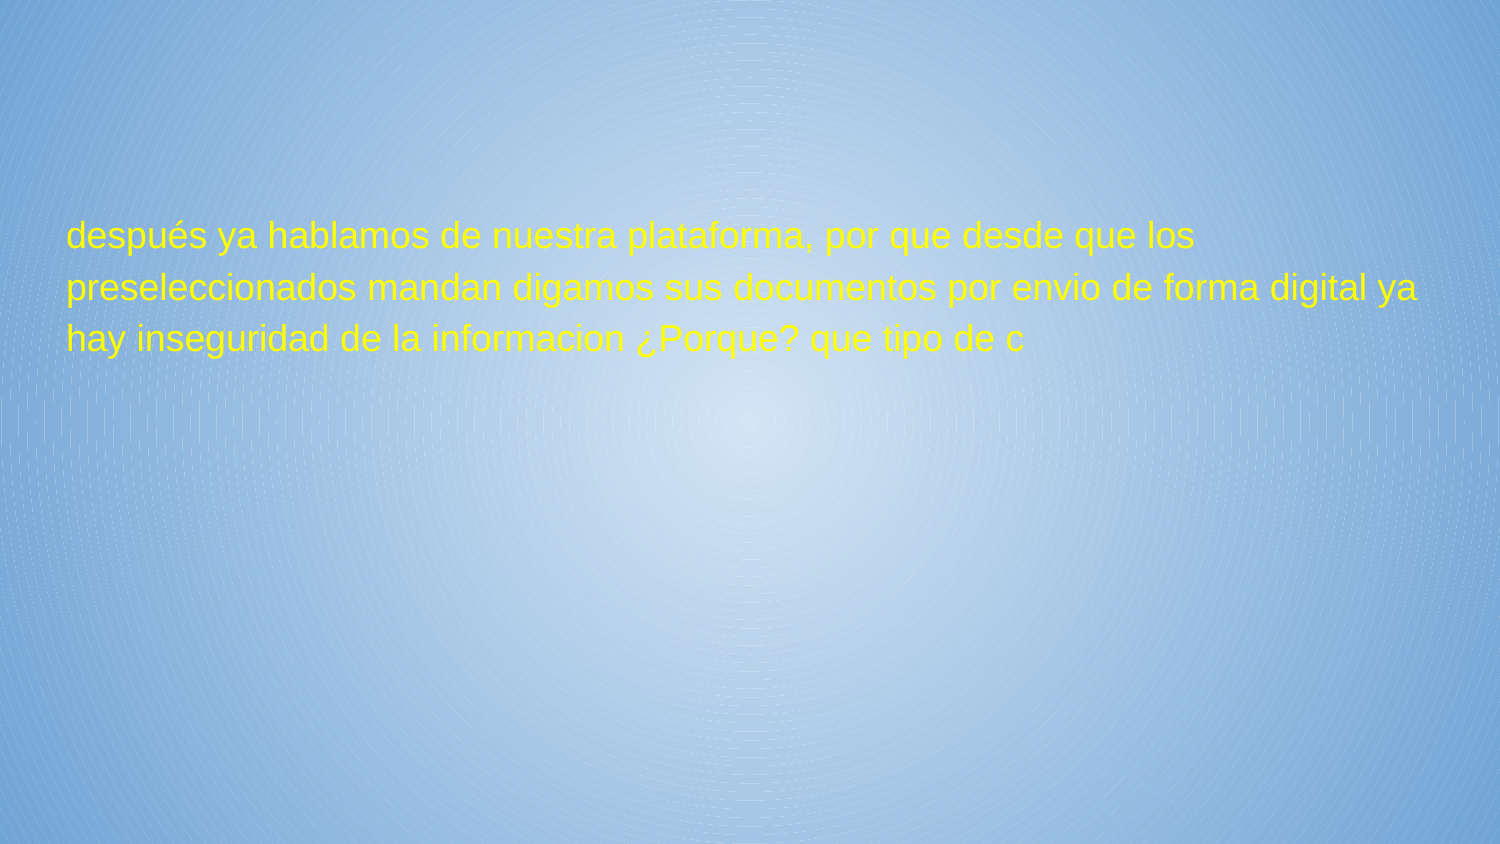

#
después ya hablamos de nuestra plataforma, por que desde que los preseleccionados mandan digamos sus documentos por envio de forma digital ya hay inseguridad de la informacion ¿Porque? que tipo de c